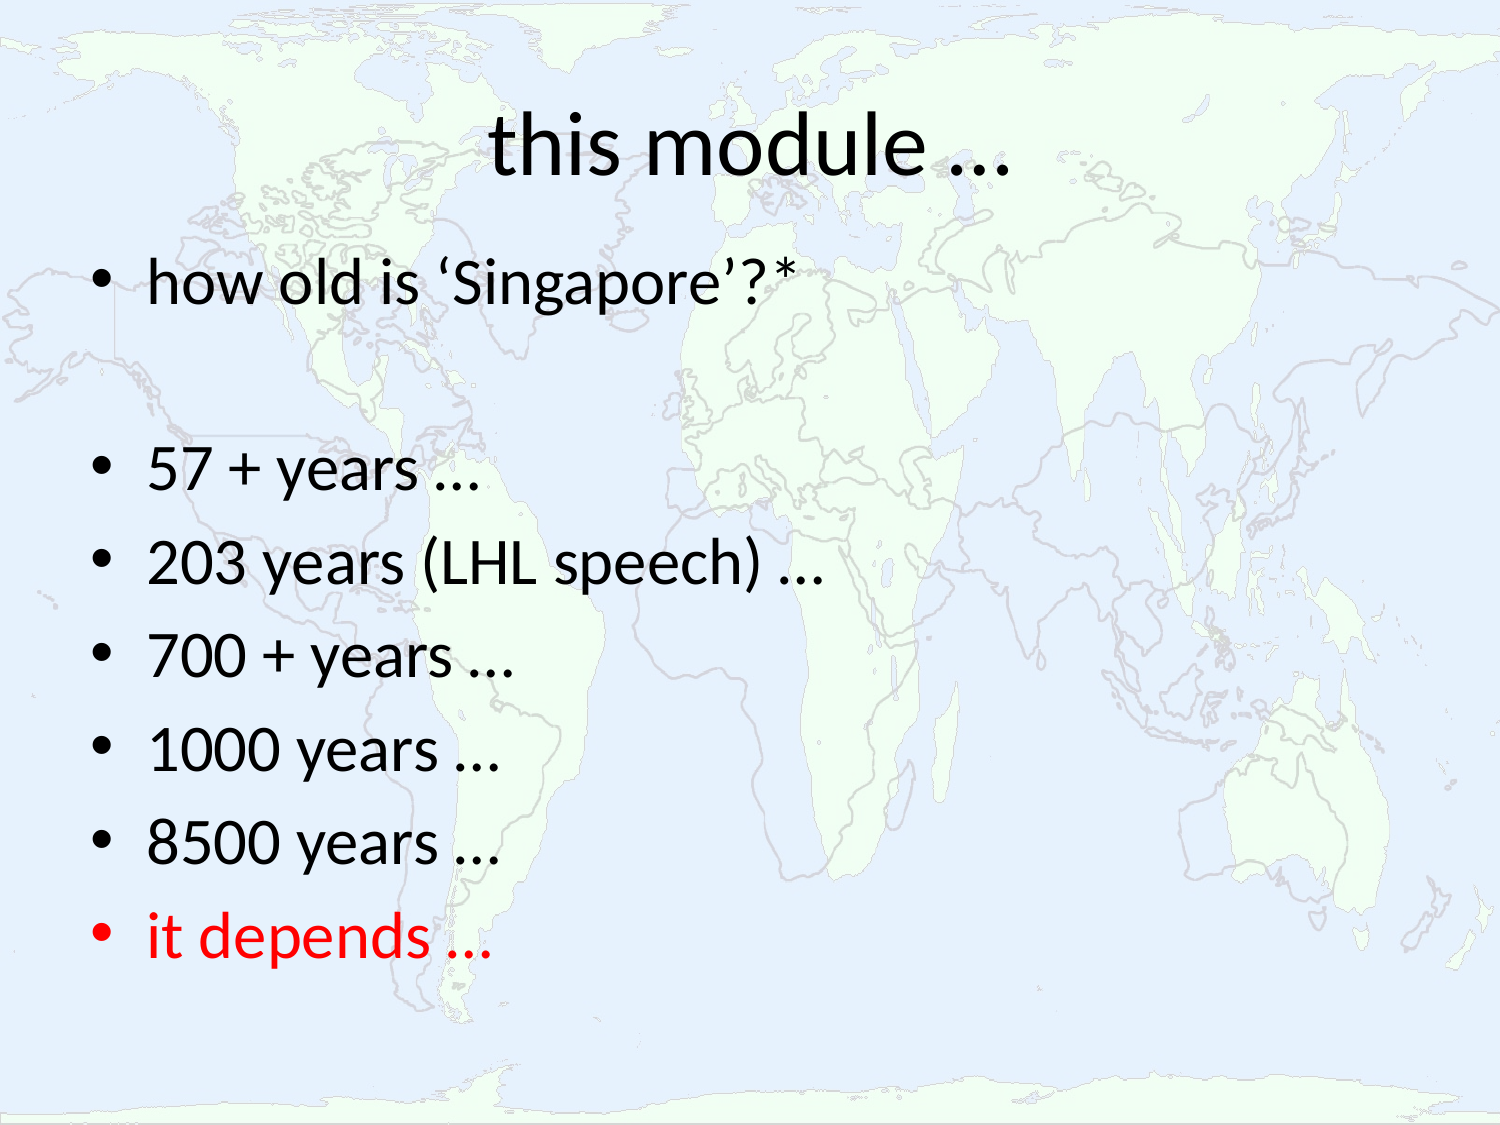

# this module …
how old is ‘Singapore’?*

57 + years …
203 years (LHL speech) …
700 + years …
1000 years …
8500 years …
it depends …